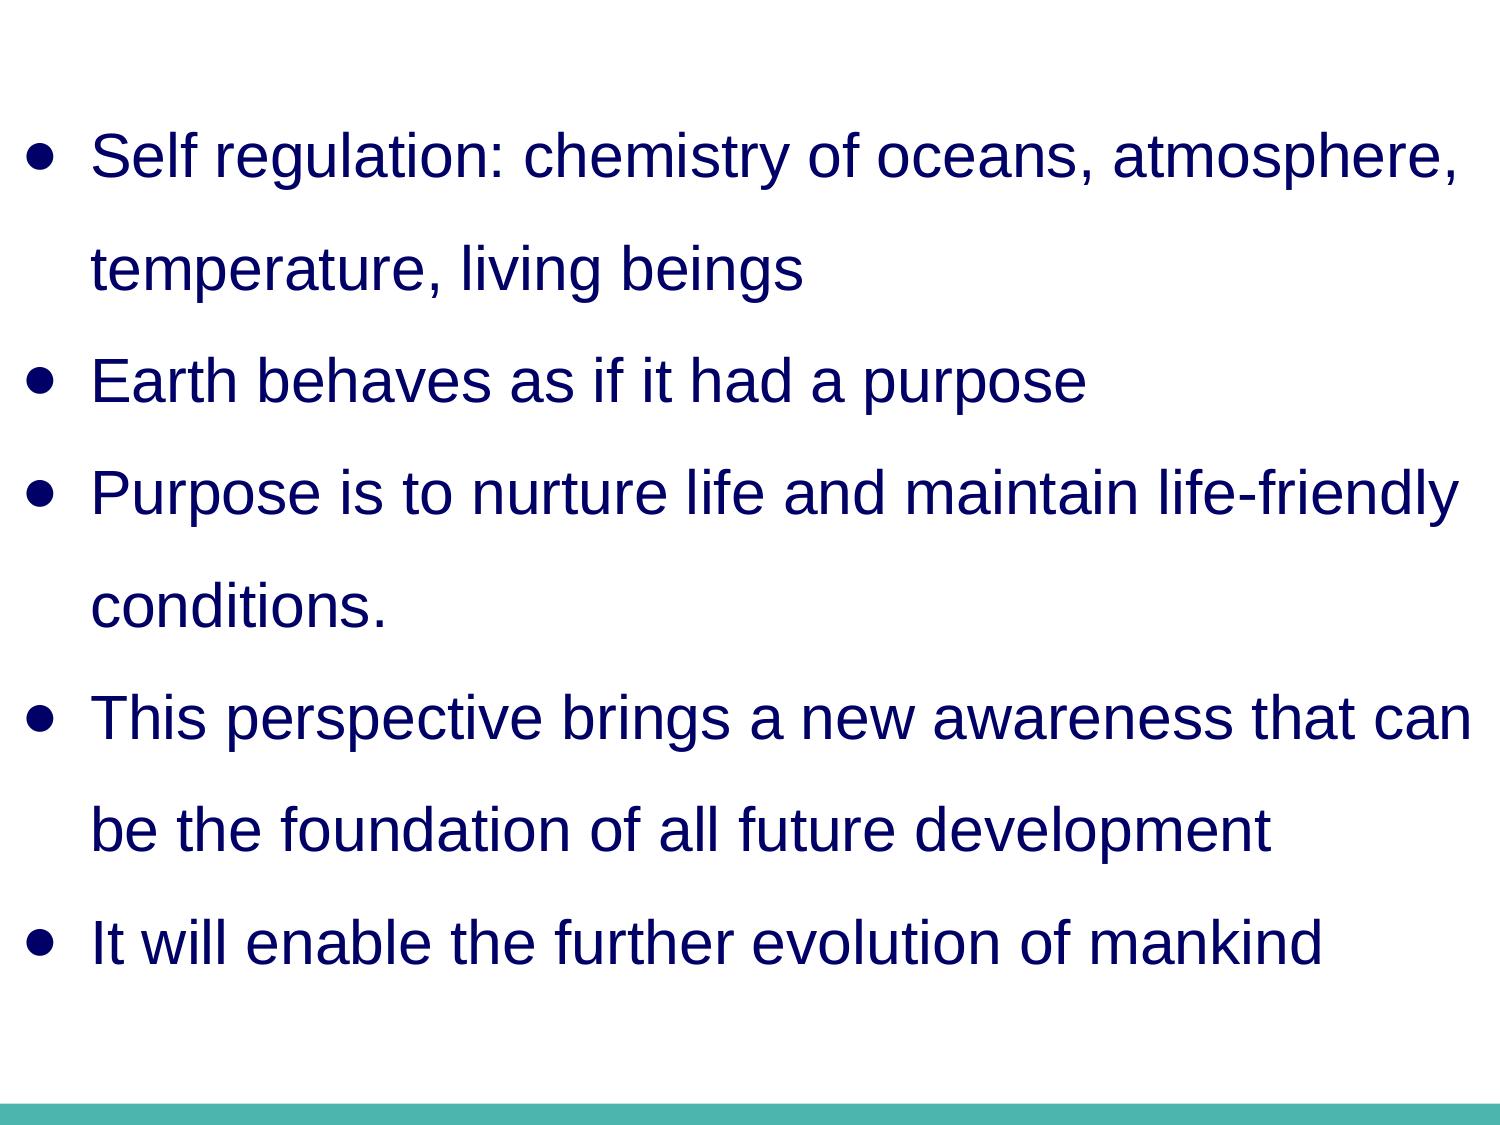

Self regulation: chemistry of oceans, atmosphere, temperature, living beings
Earth behaves as if it had a purpose
Purpose is to nurture life and maintain life-friendly conditions.
This perspective brings a new awareness that can be the foundation of all future development
It will enable the further evolution of mankind